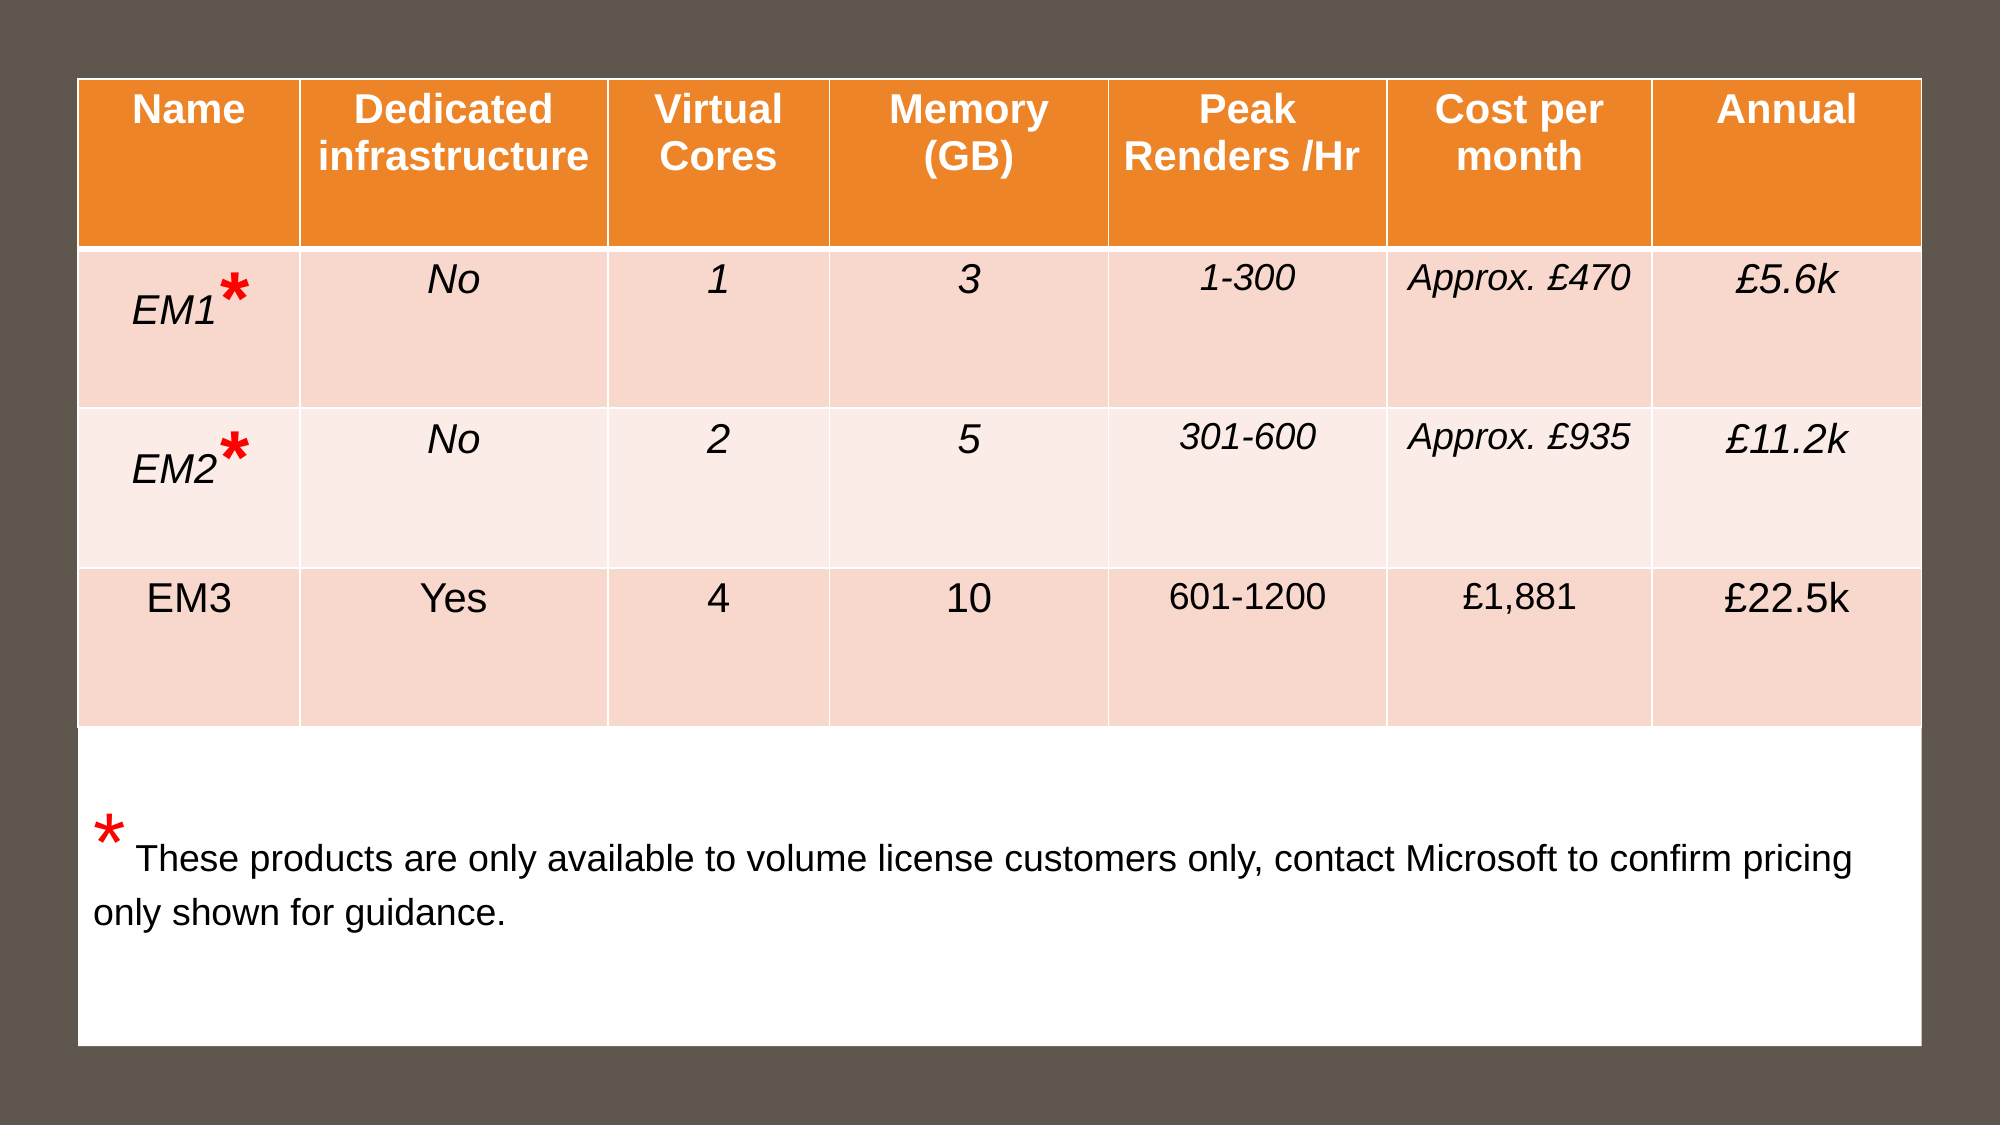

| Name | Dedicated infrastructure | Virtual Cores | Memory (GB) | Peak Renders /Hr | Cost per month | Annual |
| --- | --- | --- | --- | --- | --- | --- |
| EM1\* | No | 1 | 3 | 1-300 | Approx. £470 | £5.6k |
| EM2\* | No | 2 | 5 | 301-600 | Approx. £935 | £11.2k |
| EM3 | Yes | 4 | 10 | 601-1200 | £1,881 | £22.5k |
* These products are only available to volume license customers only, contact Microsoft to confirm pricing only shown for guidance.